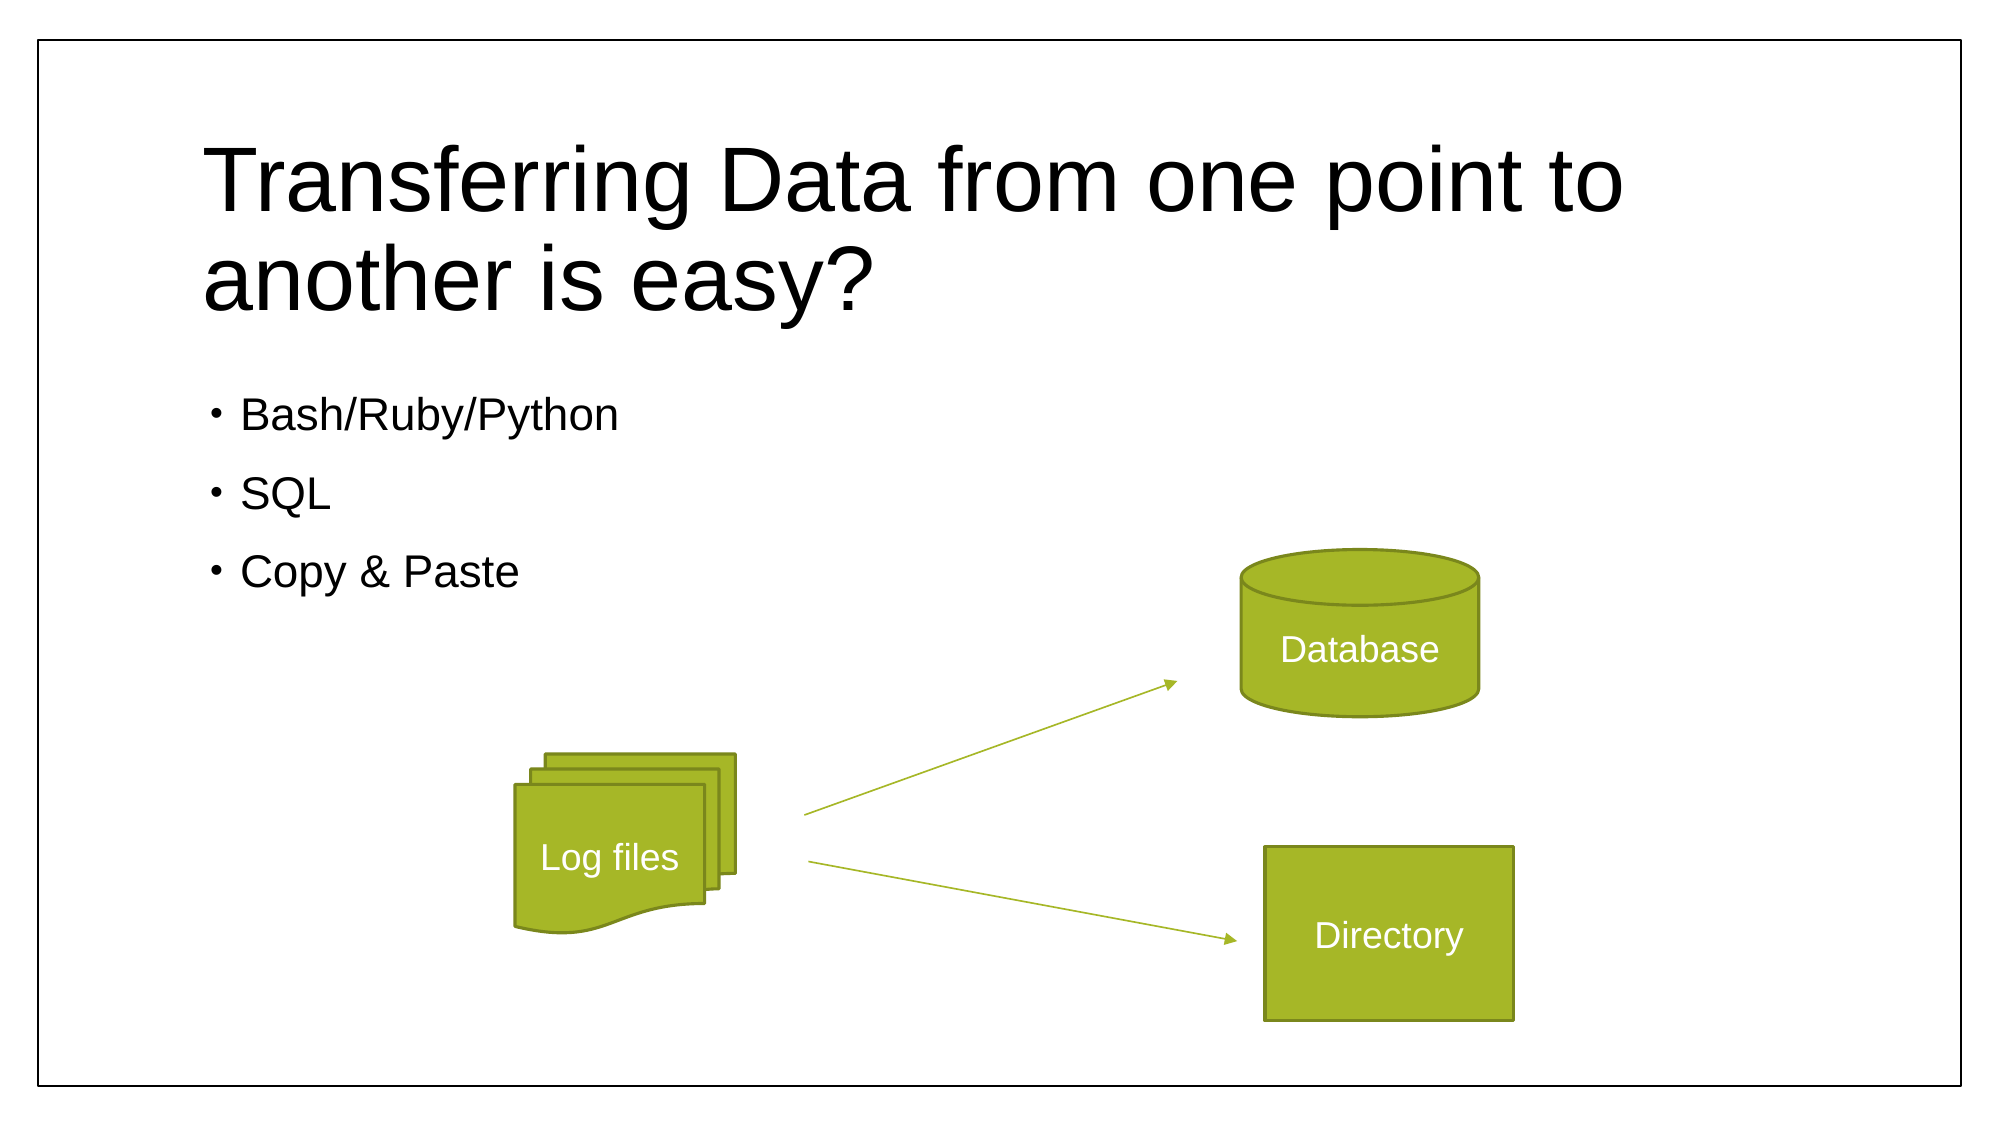

# Transferring Data from one point to another is easy?
Bash/Ruby/Python
SQL
Copy & Paste
Database
Log files
Directory